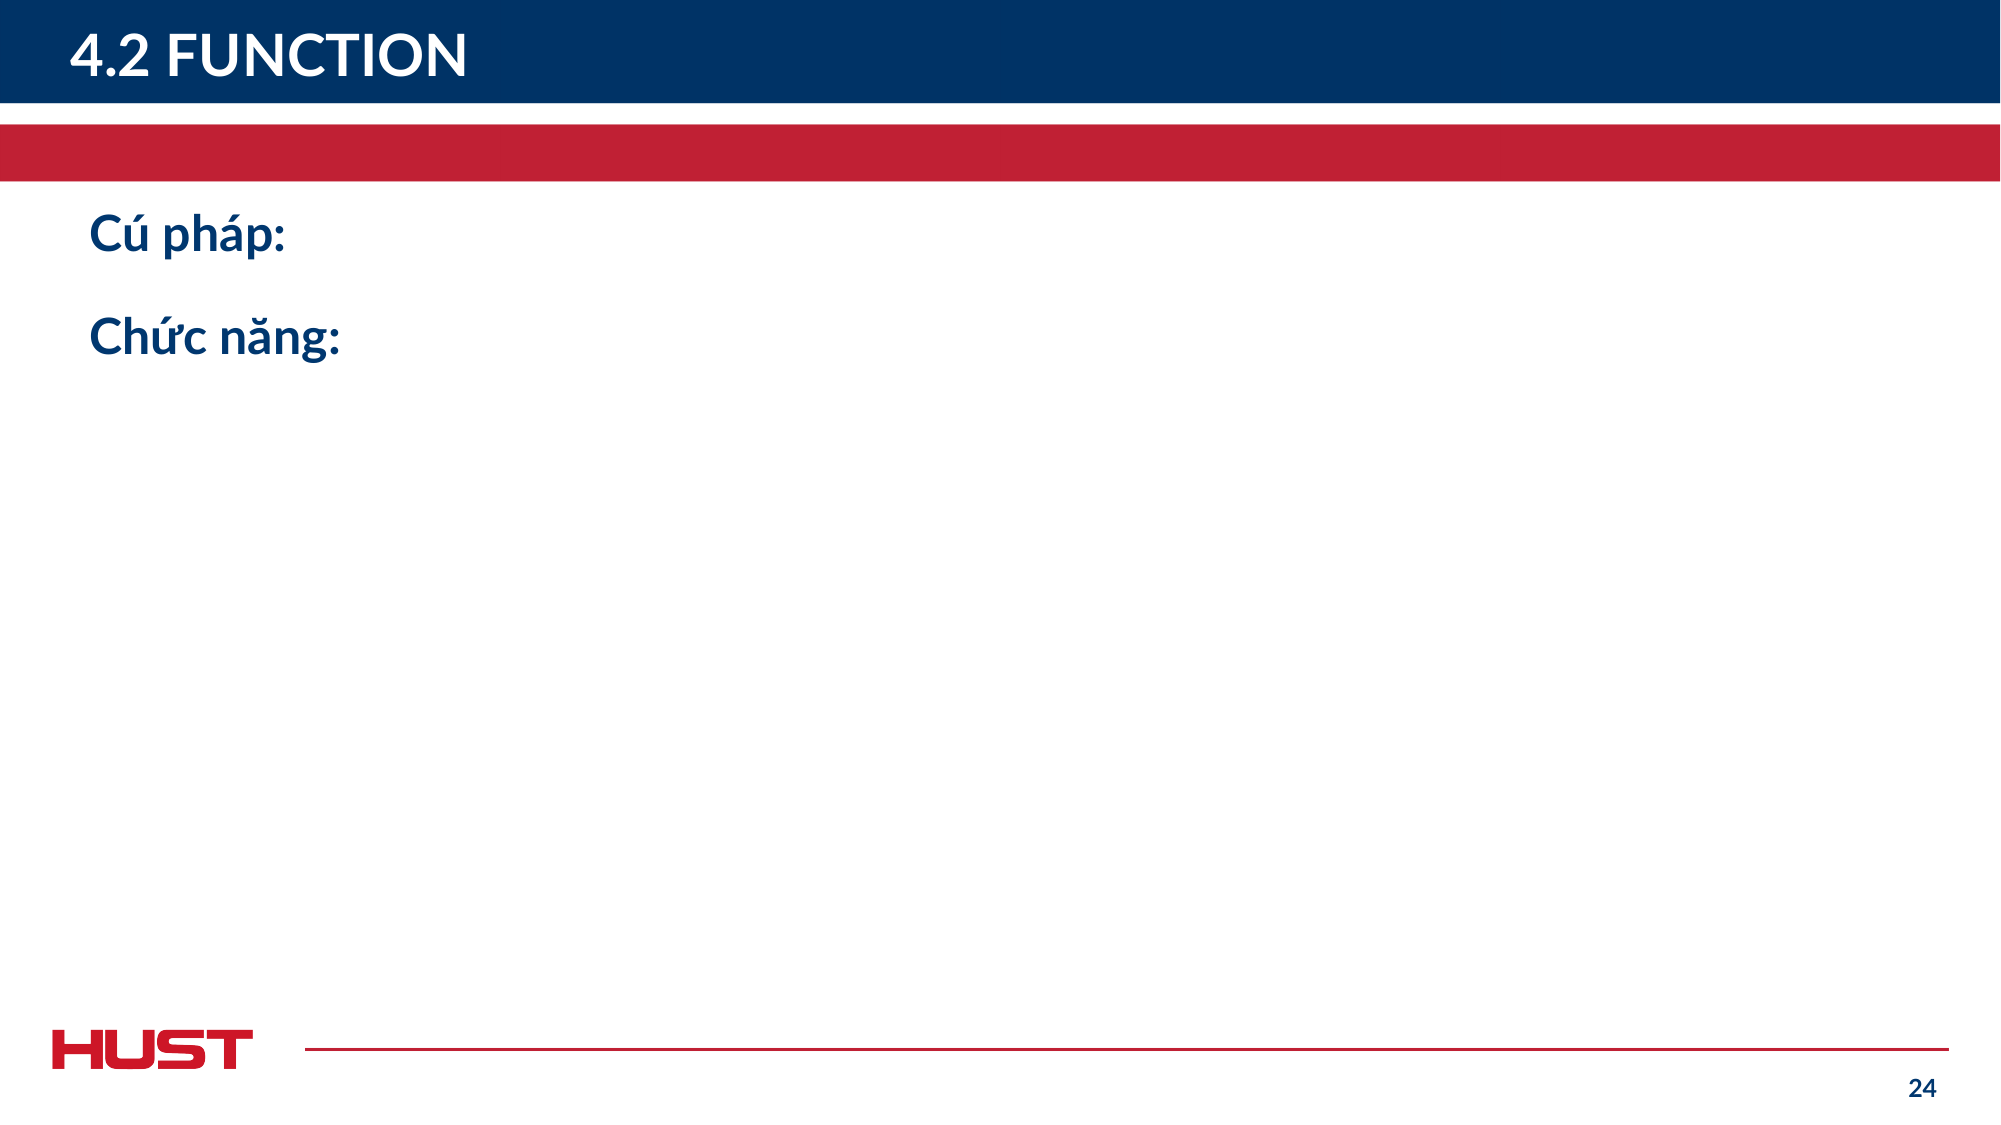

# 4.2 FUNCTION
Cú pháp:
Chức năng:
24